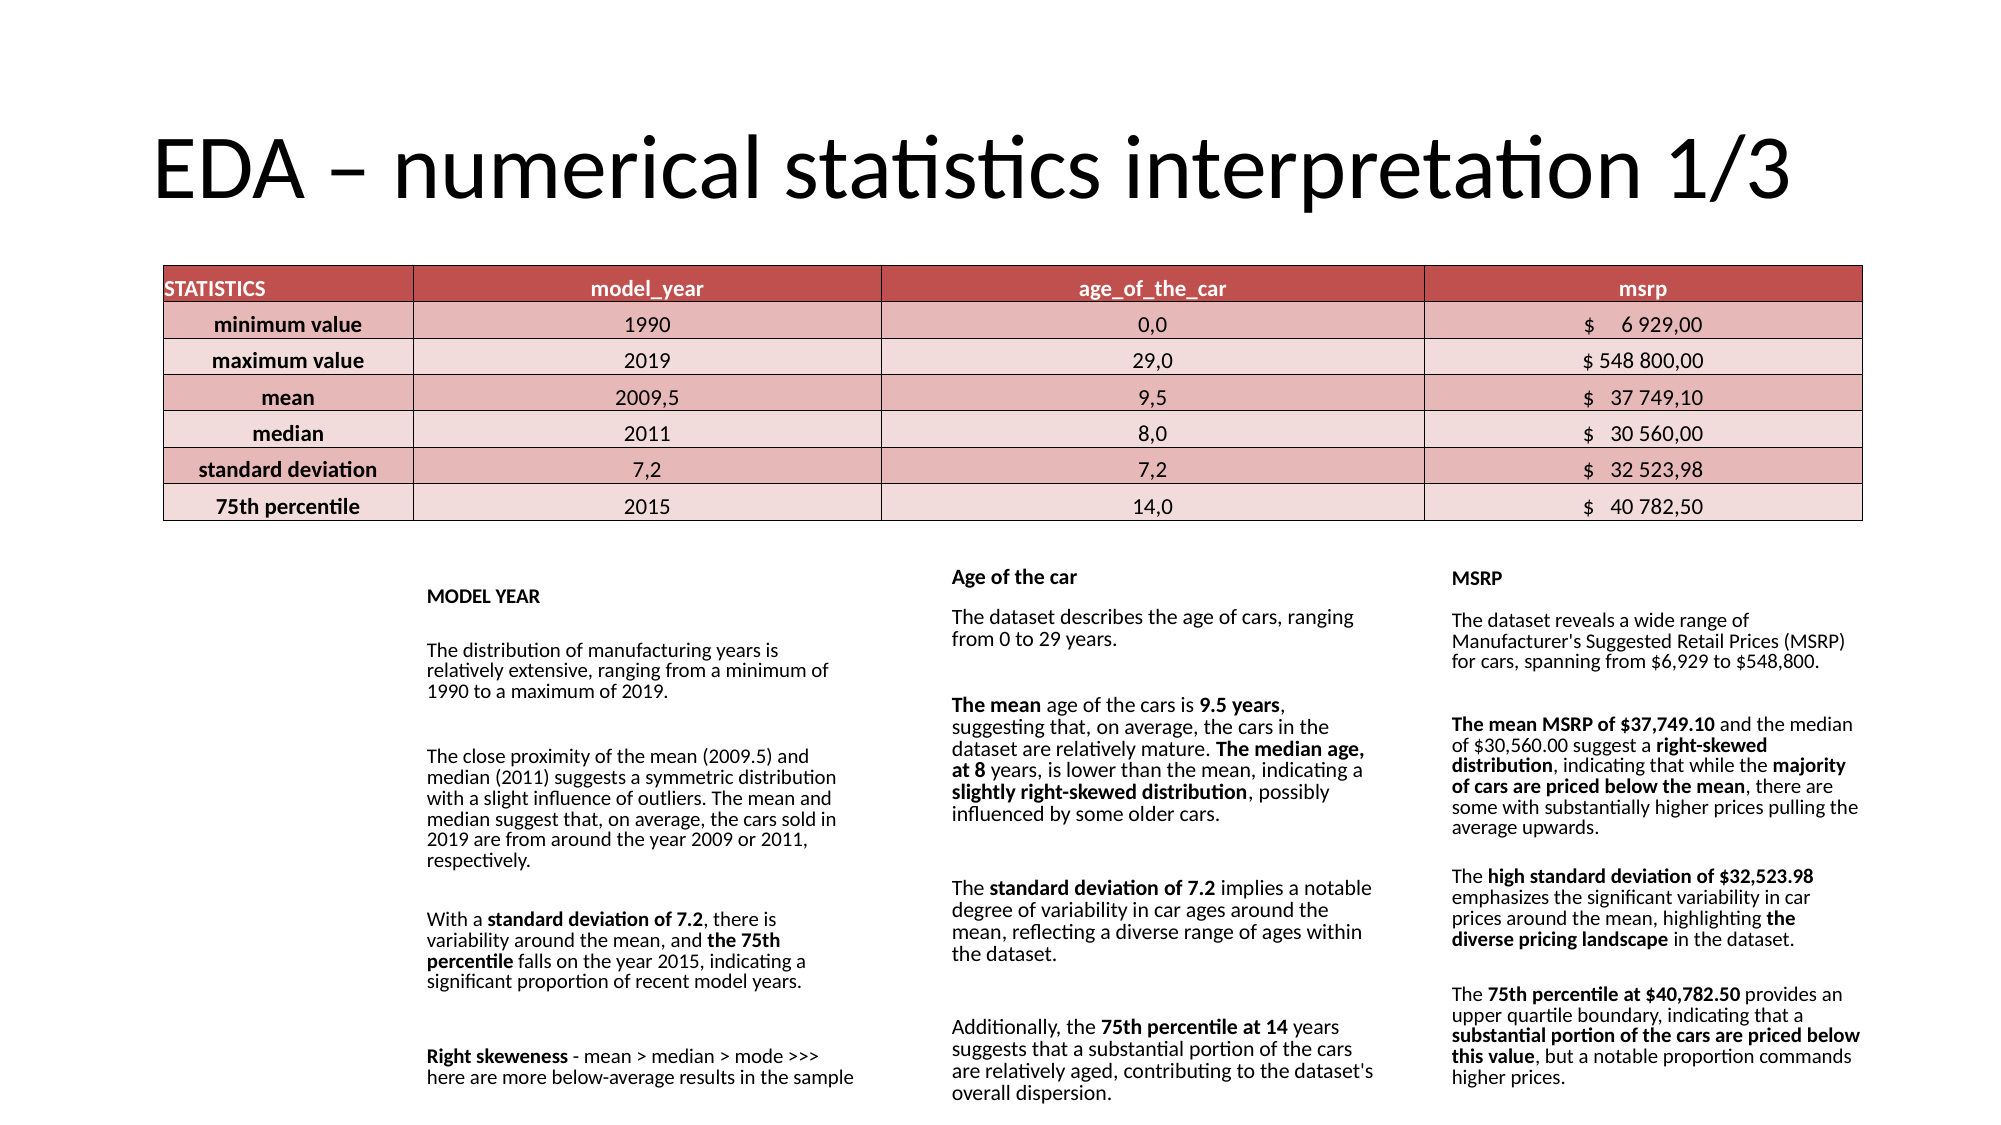

# EDA – numerical statistics interpretation 1/3
| STATISTICS | model\_year | age\_of\_the\_car | msrp |
| --- | --- | --- | --- |
| minimum value | 1990 | 0,0 | $ 6 929,00 |
| maximum value | 2019 | 29,0 | $ 548 800,00 |
| mean | 2009,5 | 9,5 | $ 37 749,10 |
| median | 2011 | 8,0 | $ 30 560,00 |
| standard deviation | 7,2 | 7,2 | $ 32 523,98 |
| 75th percentile | 2015 | 14,0 | $ 40 782,50 |
| Age of the car |
| --- |
| The dataset describes the age of cars, ranging from 0 to 29 years. |
| The mean age of the cars is 9.5 years, suggesting that, on average, the cars in the dataset are relatively mature. The median age, at 8 years, is lower than the mean, indicating a slightly right-skewed distribution, possibly influenced by some older cars. |
| The standard deviation of 7.2 implies a notable degree of variability in car ages around the mean, reflecting a diverse range of ages within the dataset. |
| Additionally, the 75th percentile at 14 years suggests that a substantial portion of the cars are relatively aged, contributing to the dataset's overall dispersion. |
| MSRP |
| --- |
| The dataset reveals a wide range of Manufacturer's Suggested Retail Prices (MSRP) for cars, spanning from $6,929 to $548,800. |
| The mean MSRP of $37,749.10 and the median of $30,560.00 suggest a right-skewed distribution, indicating that while the majority of cars are priced below the mean, there are some with substantially higher prices pulling the average upwards. |
| The high standard deviation of $32,523.98 emphasizes the significant variability in car prices around the mean, highlighting the diverse pricing landscape in the dataset. |
| The 75th percentile at $40,782.50 provides an upper quartile boundary, indicating that a substantial portion of the cars are priced below this value, but a notable proportion commands higher prices. |
| MODEL YEAR |
| --- |
| The distribution of manufacturing years is relatively extensive, ranging from a minimum of 1990 to a maximum of 2019. |
| The close proximity of the mean (2009.5) and median (2011) suggests a symmetric distribution with a slight influence of outliers. The mean and median suggest that, on average, the cars sold in 2019 are from around the year 2009 or 2011, respectively. |
| With a standard deviation of 7.2, there is variability around the mean, and the 75th percentile falls on the year 2015, indicating a significant proportion of recent model years. |
| Right skeweness - mean > median > mode >>> here are more below-average results in the sample |